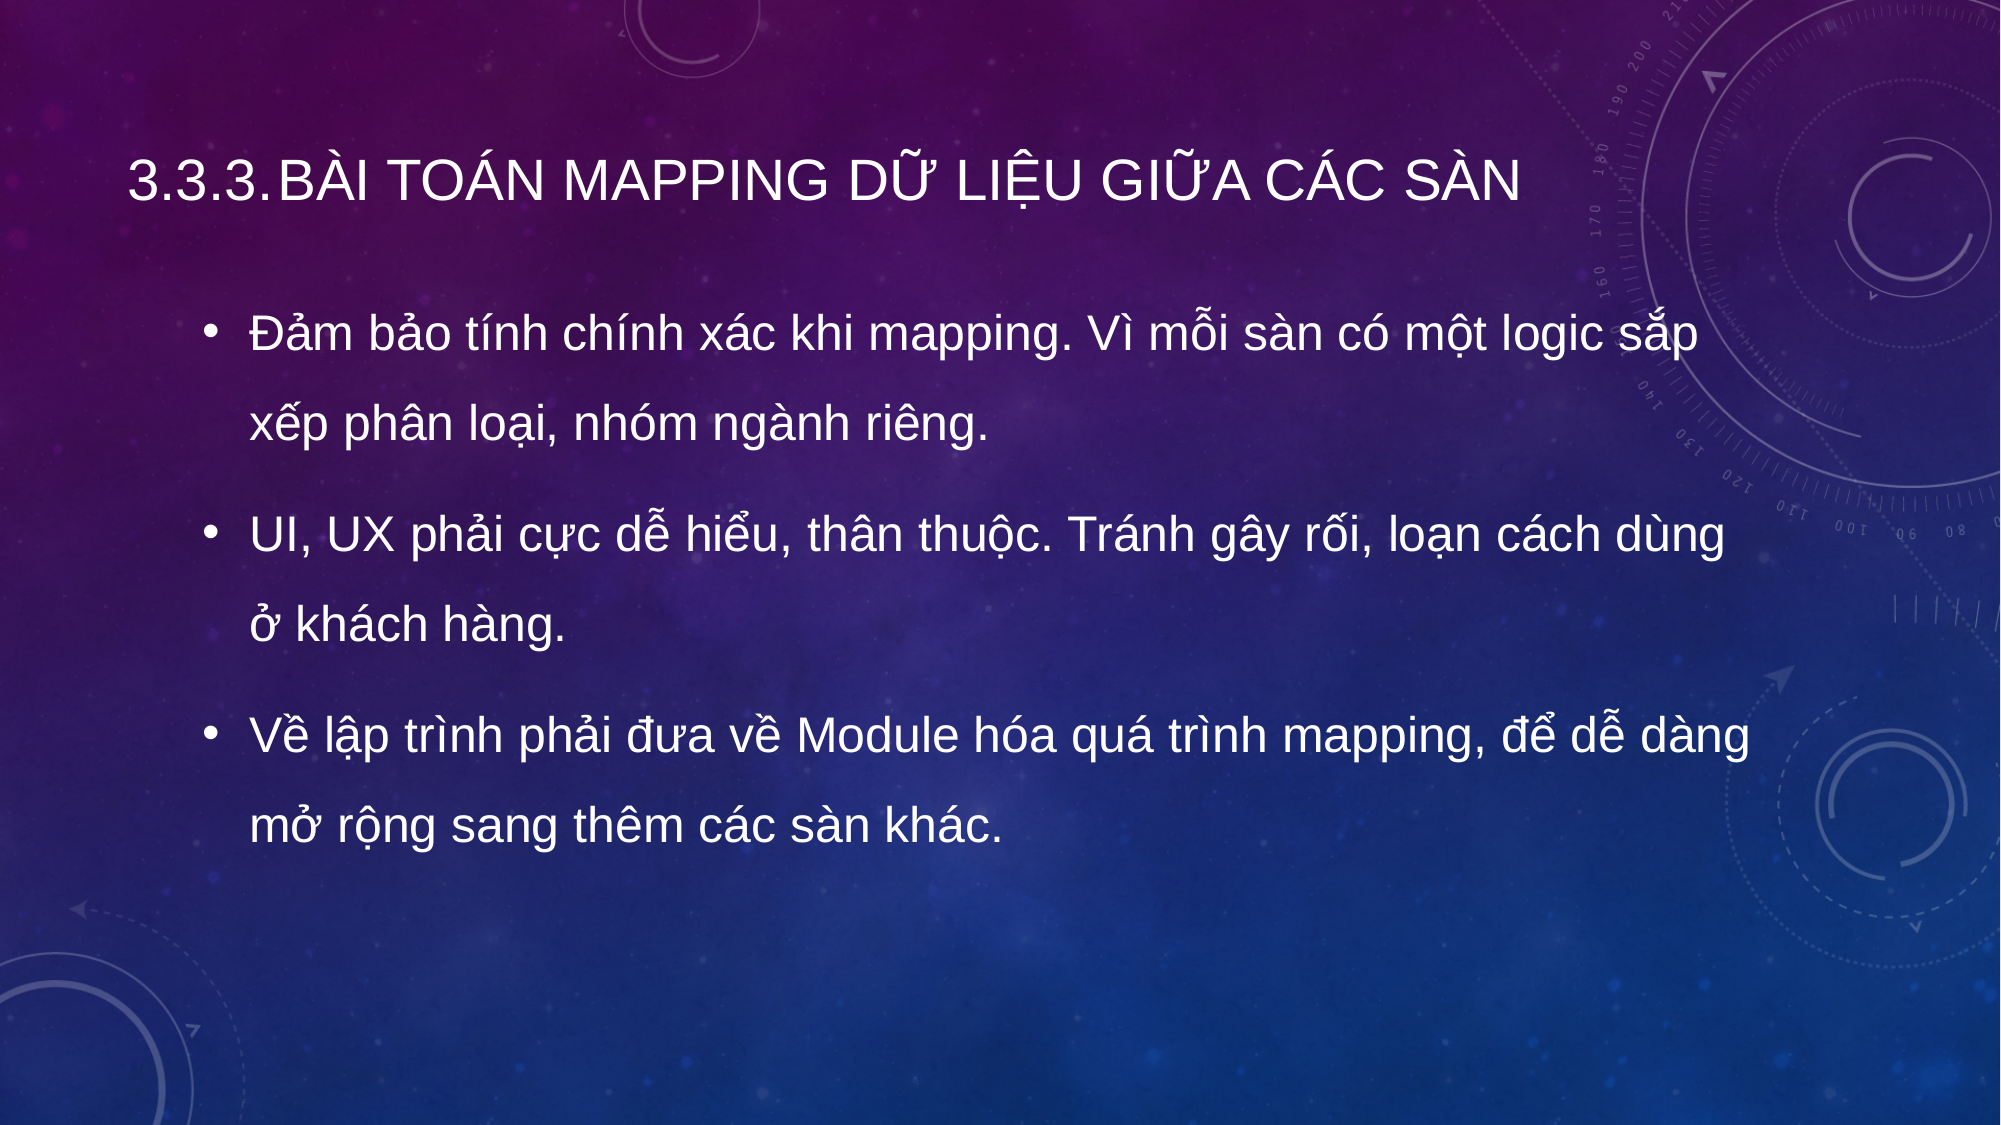

3.3.3.	BÀI TOÁN MAPPING DỮ LIỆU GIỮA CÁC SÀN
Đảm bảo tính chính xác khi mapping. Vì mỗi sàn có một logic sắp xếp phân loại, nhóm ngành riêng.
UI, UX phải cực dễ hiểu, thân thuộc. Tránh gây rối, loạn cách dùng ở khách hàng.
Về lập trình phải đưa về Module hóa quá trình mapping, để dễ dàng mở rộng sang thêm các sàn khác.